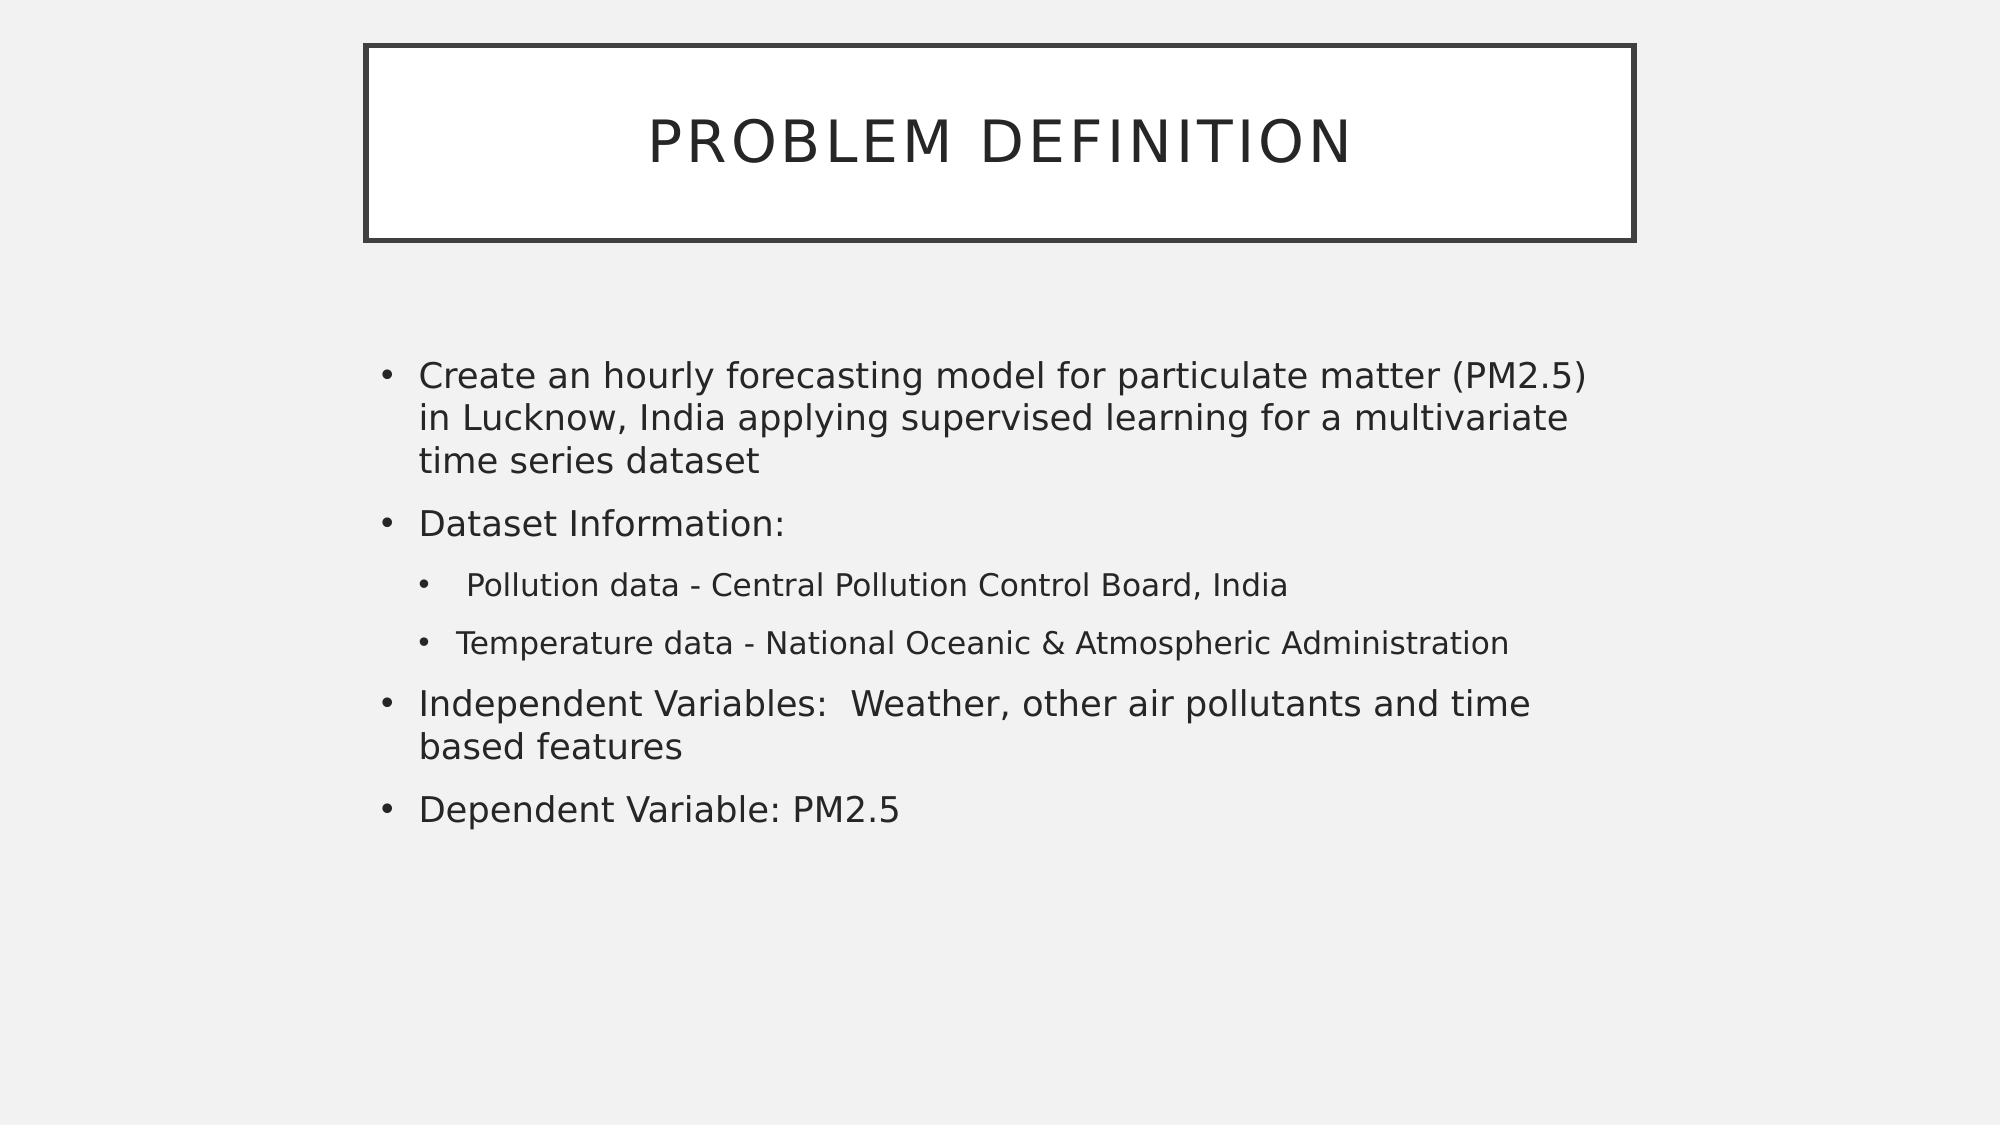

Problem Definition
Create an hourly forecasting model for particulate matter (PM2.5) in Lucknow, India applying supervised learning for a multivariate time series dataset
Dataset Information:
 Pollution data - Central Pollution Control Board, India
Temperature data - National Oceanic & Atmospheric Administration
Independent Variables:  Weather, other air pollutants and time based features
Dependent Variable: PM2.5